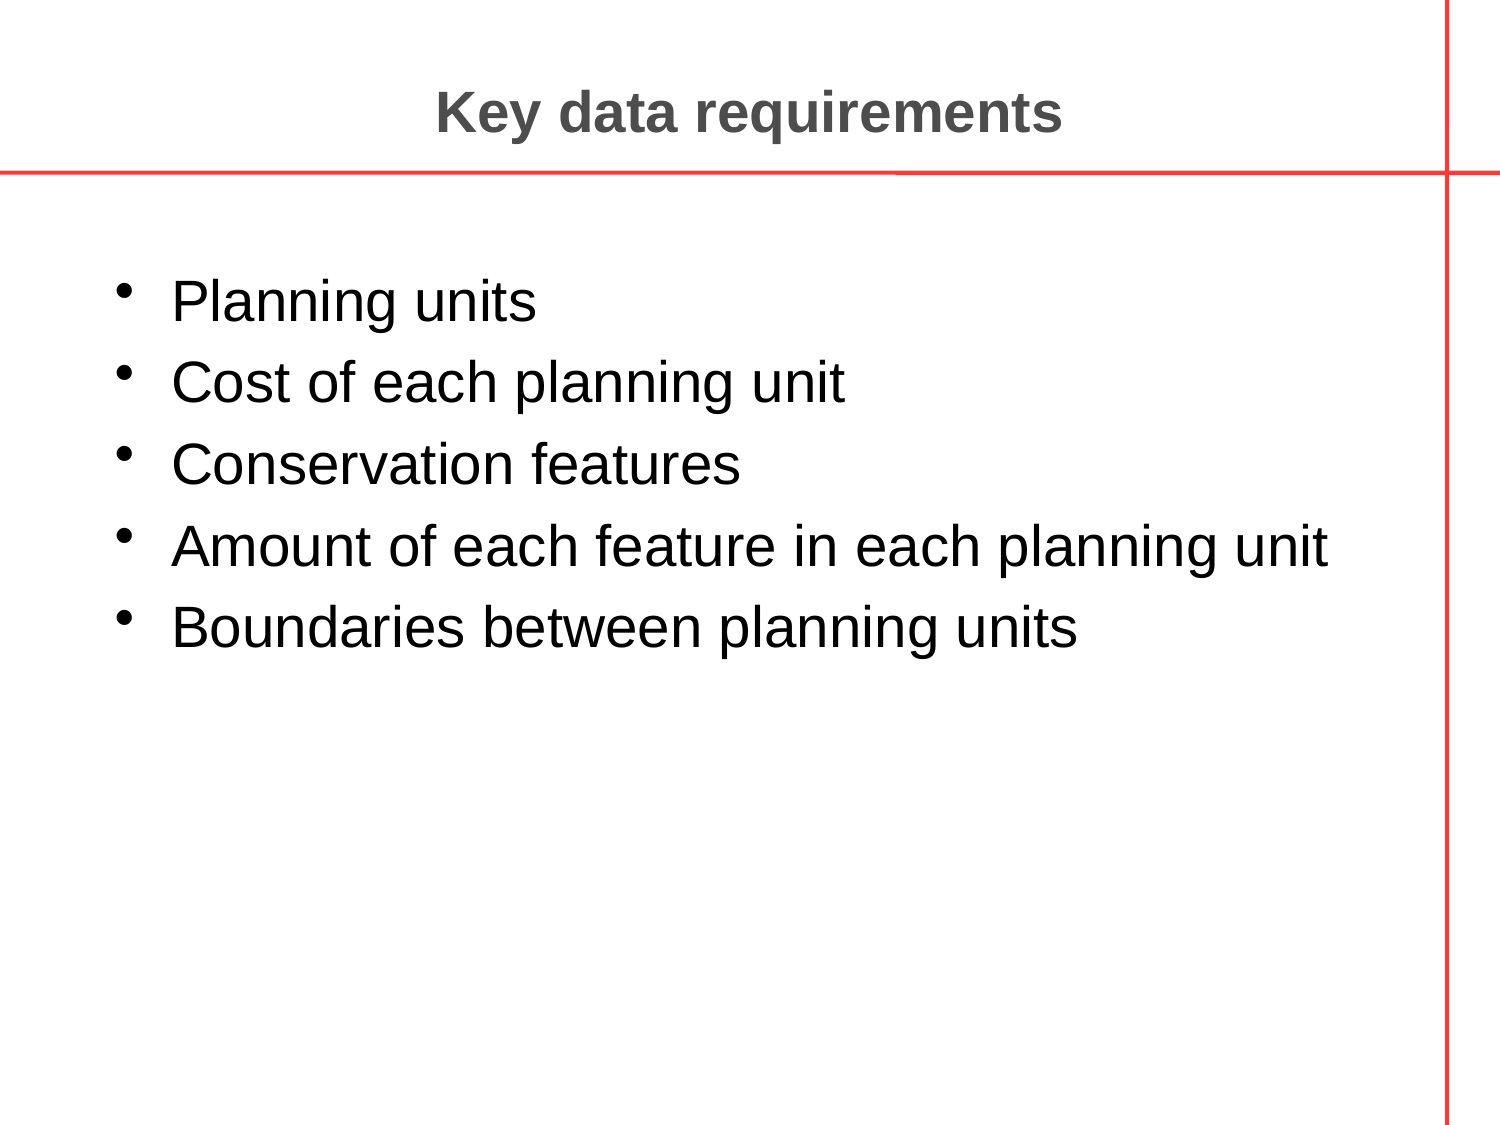

Key data requirements

Planning units
Cost of each planning unit
Conservation features
Amount of each feature in each planning unit
Boundaries between planning units